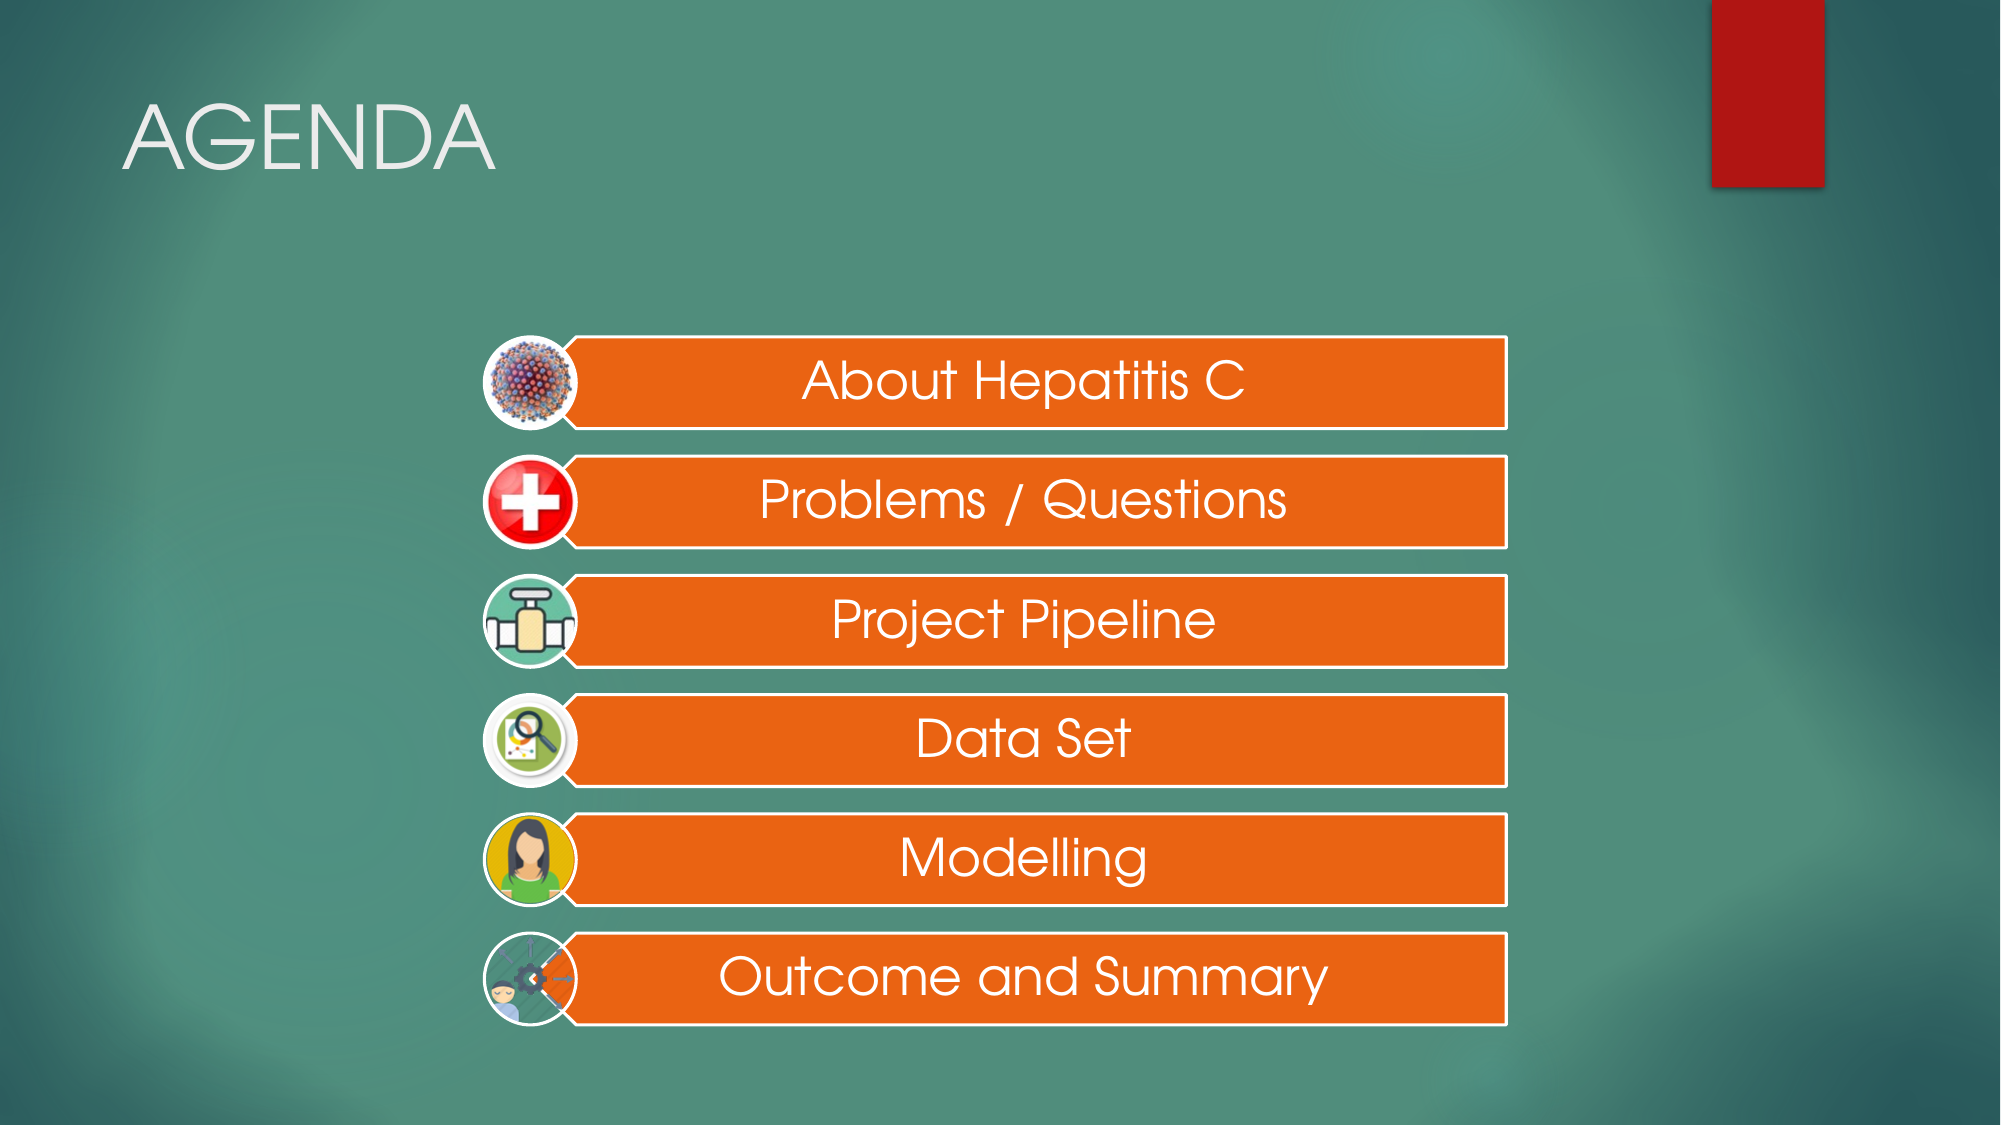

# AGENDA
About Hepatitis C
Problems / Questions
Project Pipeline
Data Set
Modelling
Outcome and Summary